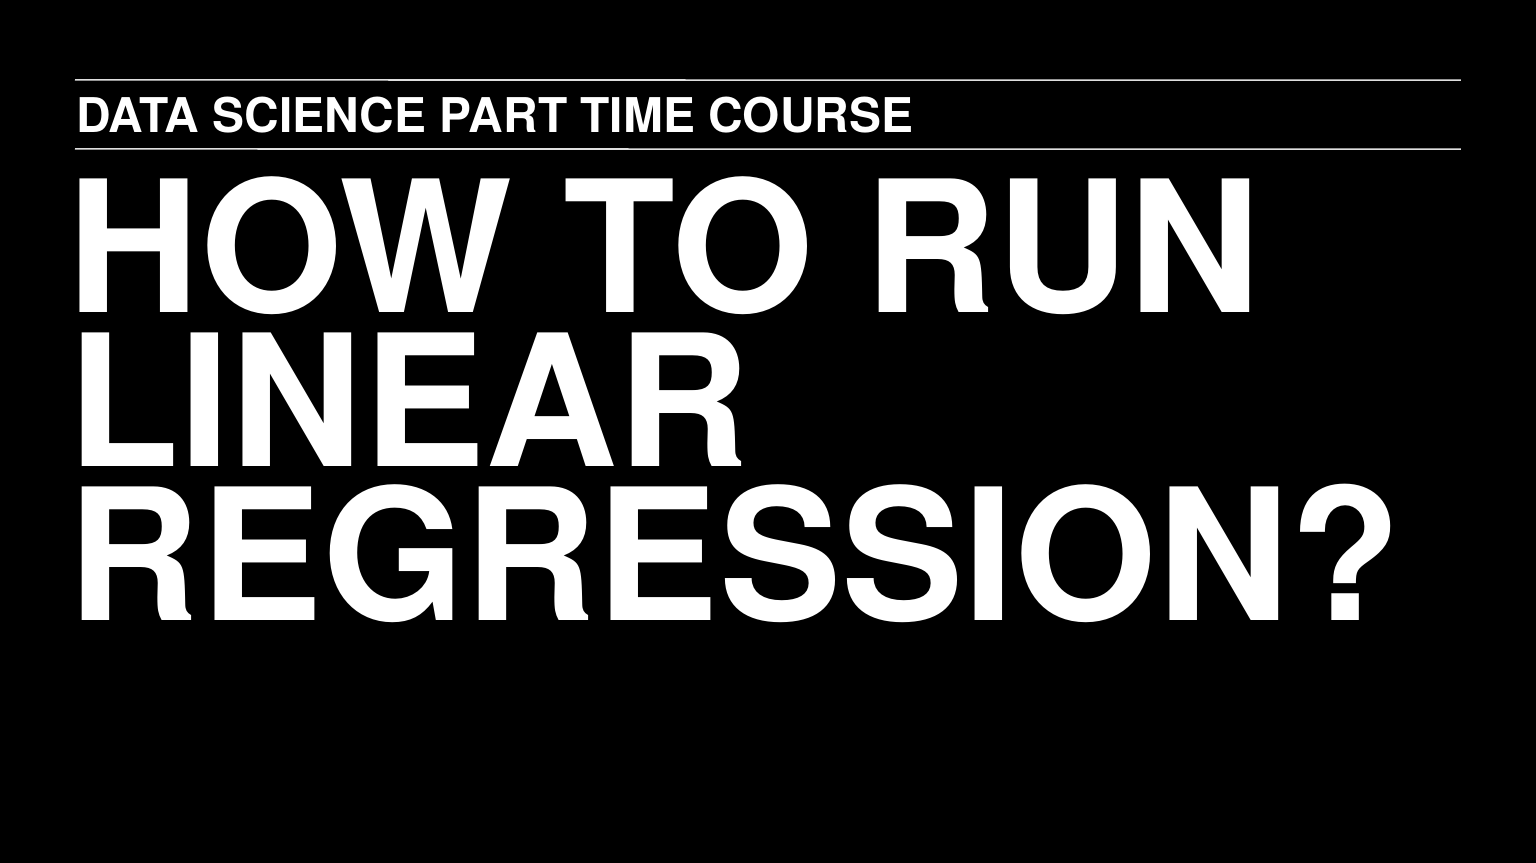

DATA SCIENCE PART TIME COURSE

HOW TO RUN LINEAR REGRESSION?